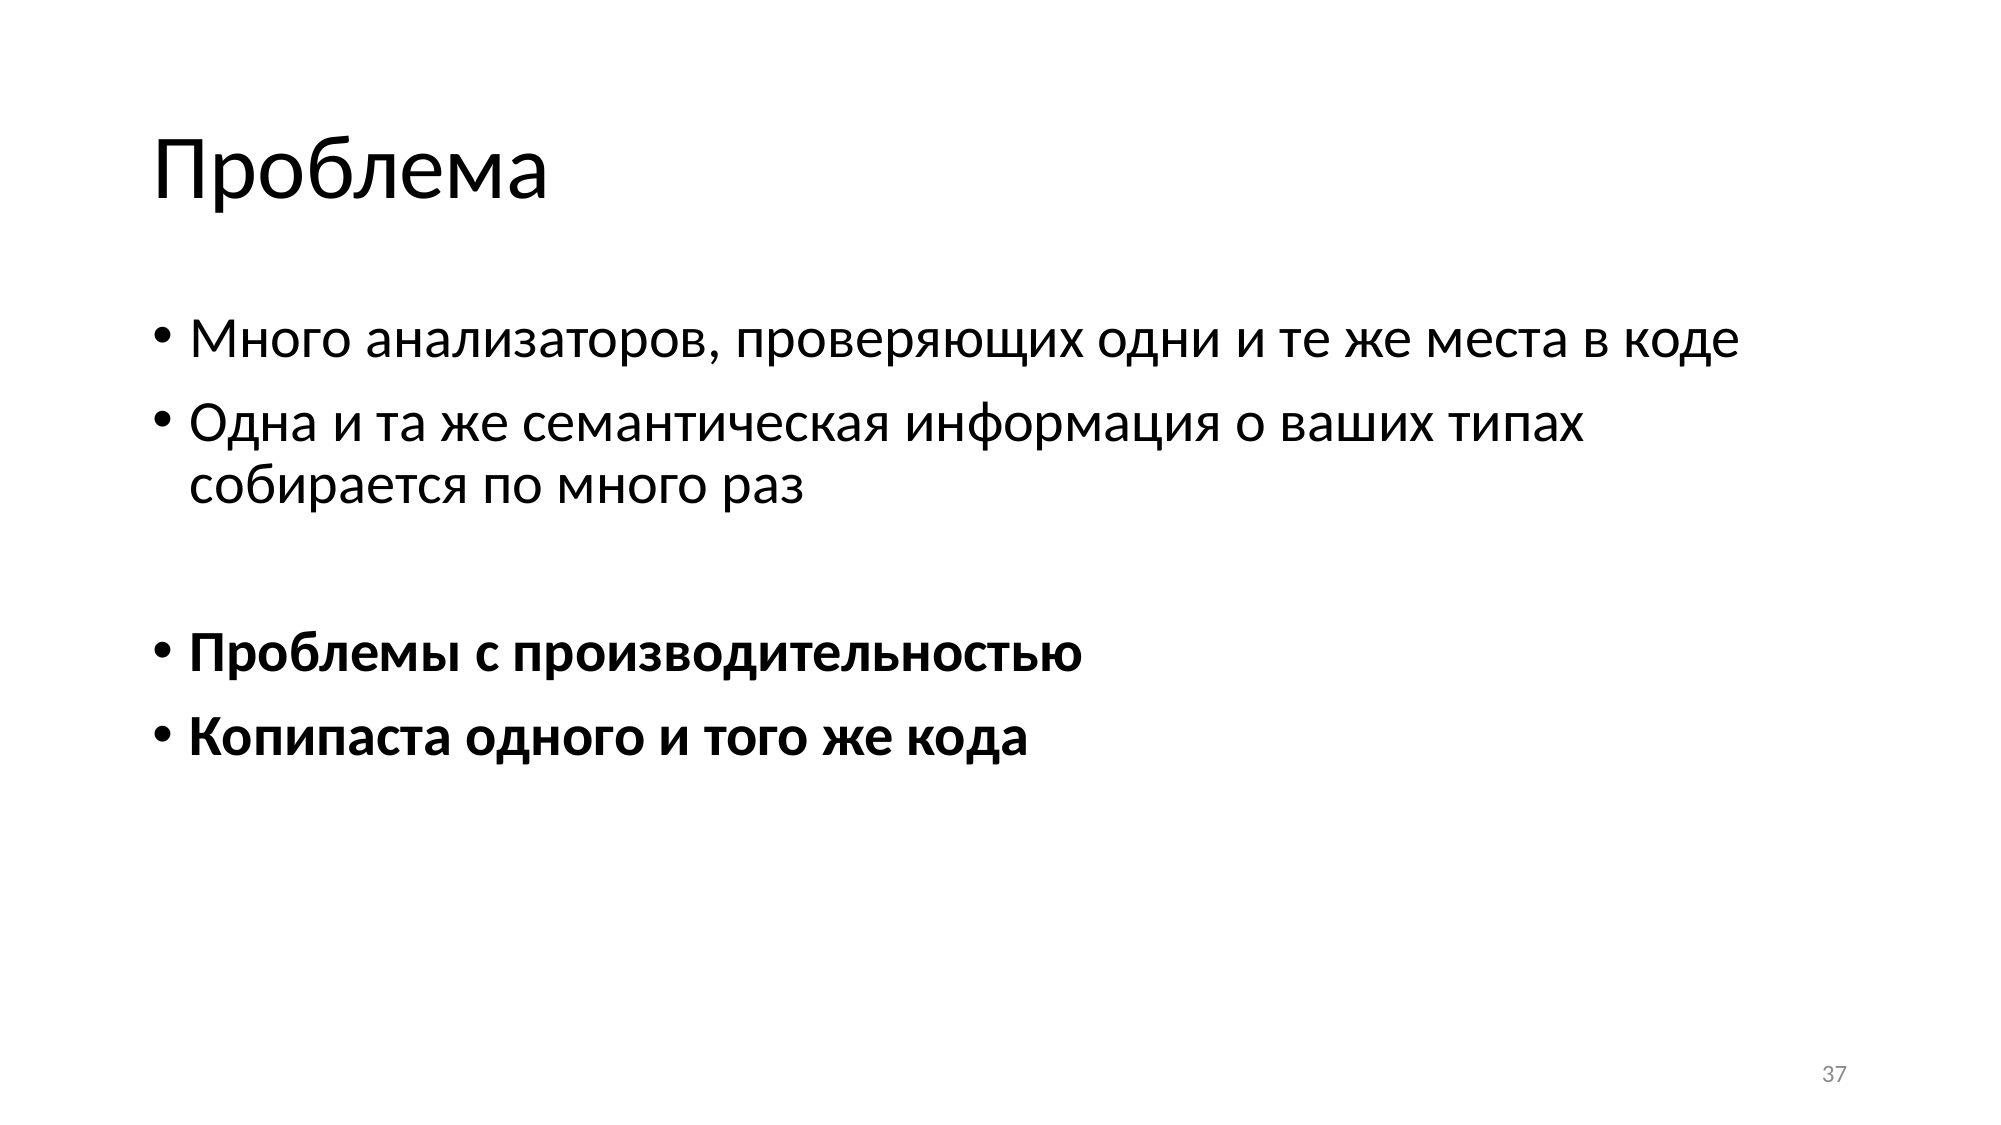

# Проблема
Много анализаторов, проверяющих одни и те же места в коде
Одна и та же семантическая информация о ваших типах собирается по много раз

Проблемы с производительностью
Копипаста одного и того же кода
37